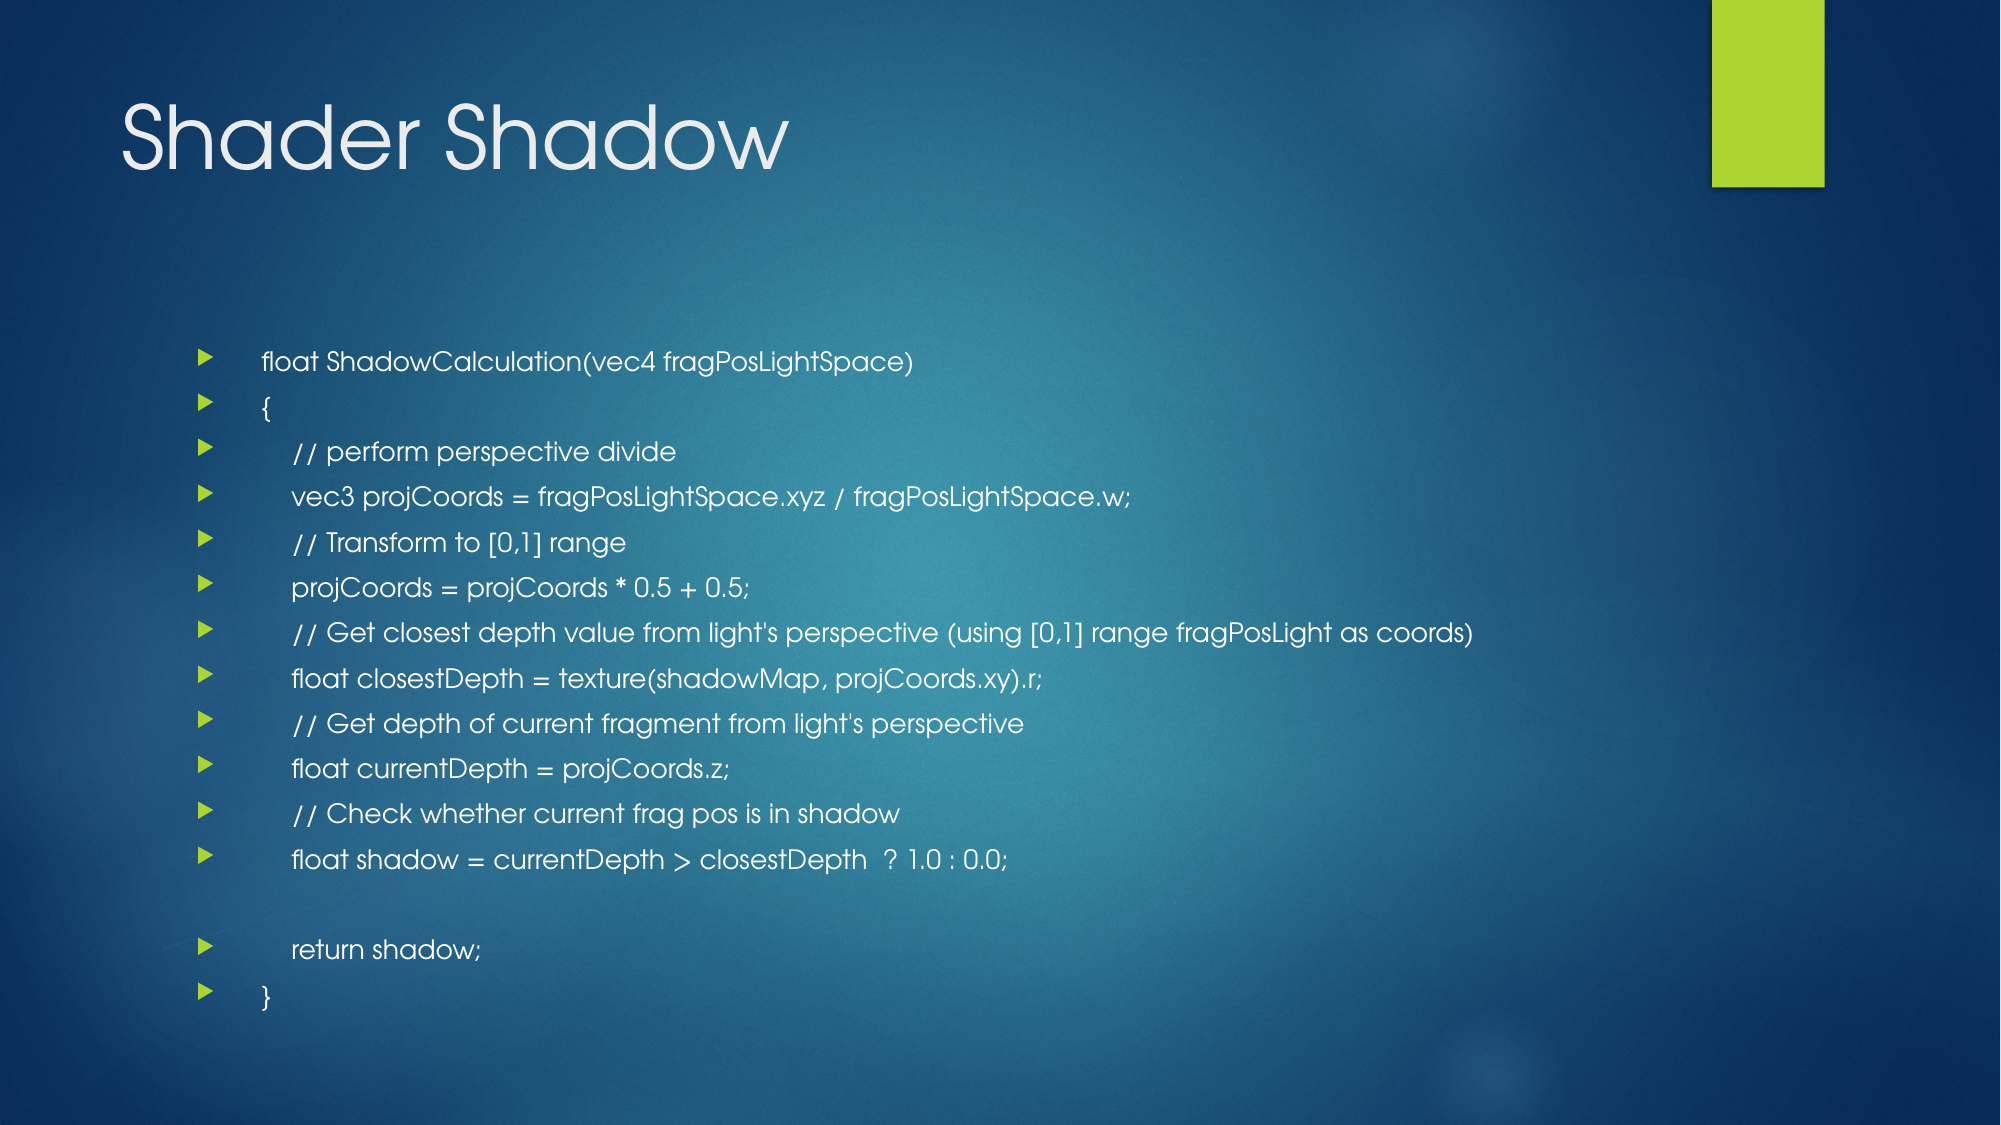

# Shader Shadow
float ShadowCalculation(vec4 fragPosLightSpace)
{
    // perform perspective divide
    vec3 projCoords = fragPosLightSpace.xyz / fragPosLightSpace.w;
    // Transform to [0,1] range
    projCoords = projCoords * 0.5 + 0.5;
    // Get closest depth value from light's perspective (using [0,1] range fragPosLight as coords)
    float closestDepth = texture(shadowMap, projCoords.xy).r;
    // Get depth of current fragment from light's perspective
    float currentDepth = projCoords.z;
    // Check whether current frag pos is in shadow
    float shadow = currentDepth > closestDepth  ? 1.0 : 0.0;

    return shadow;
}